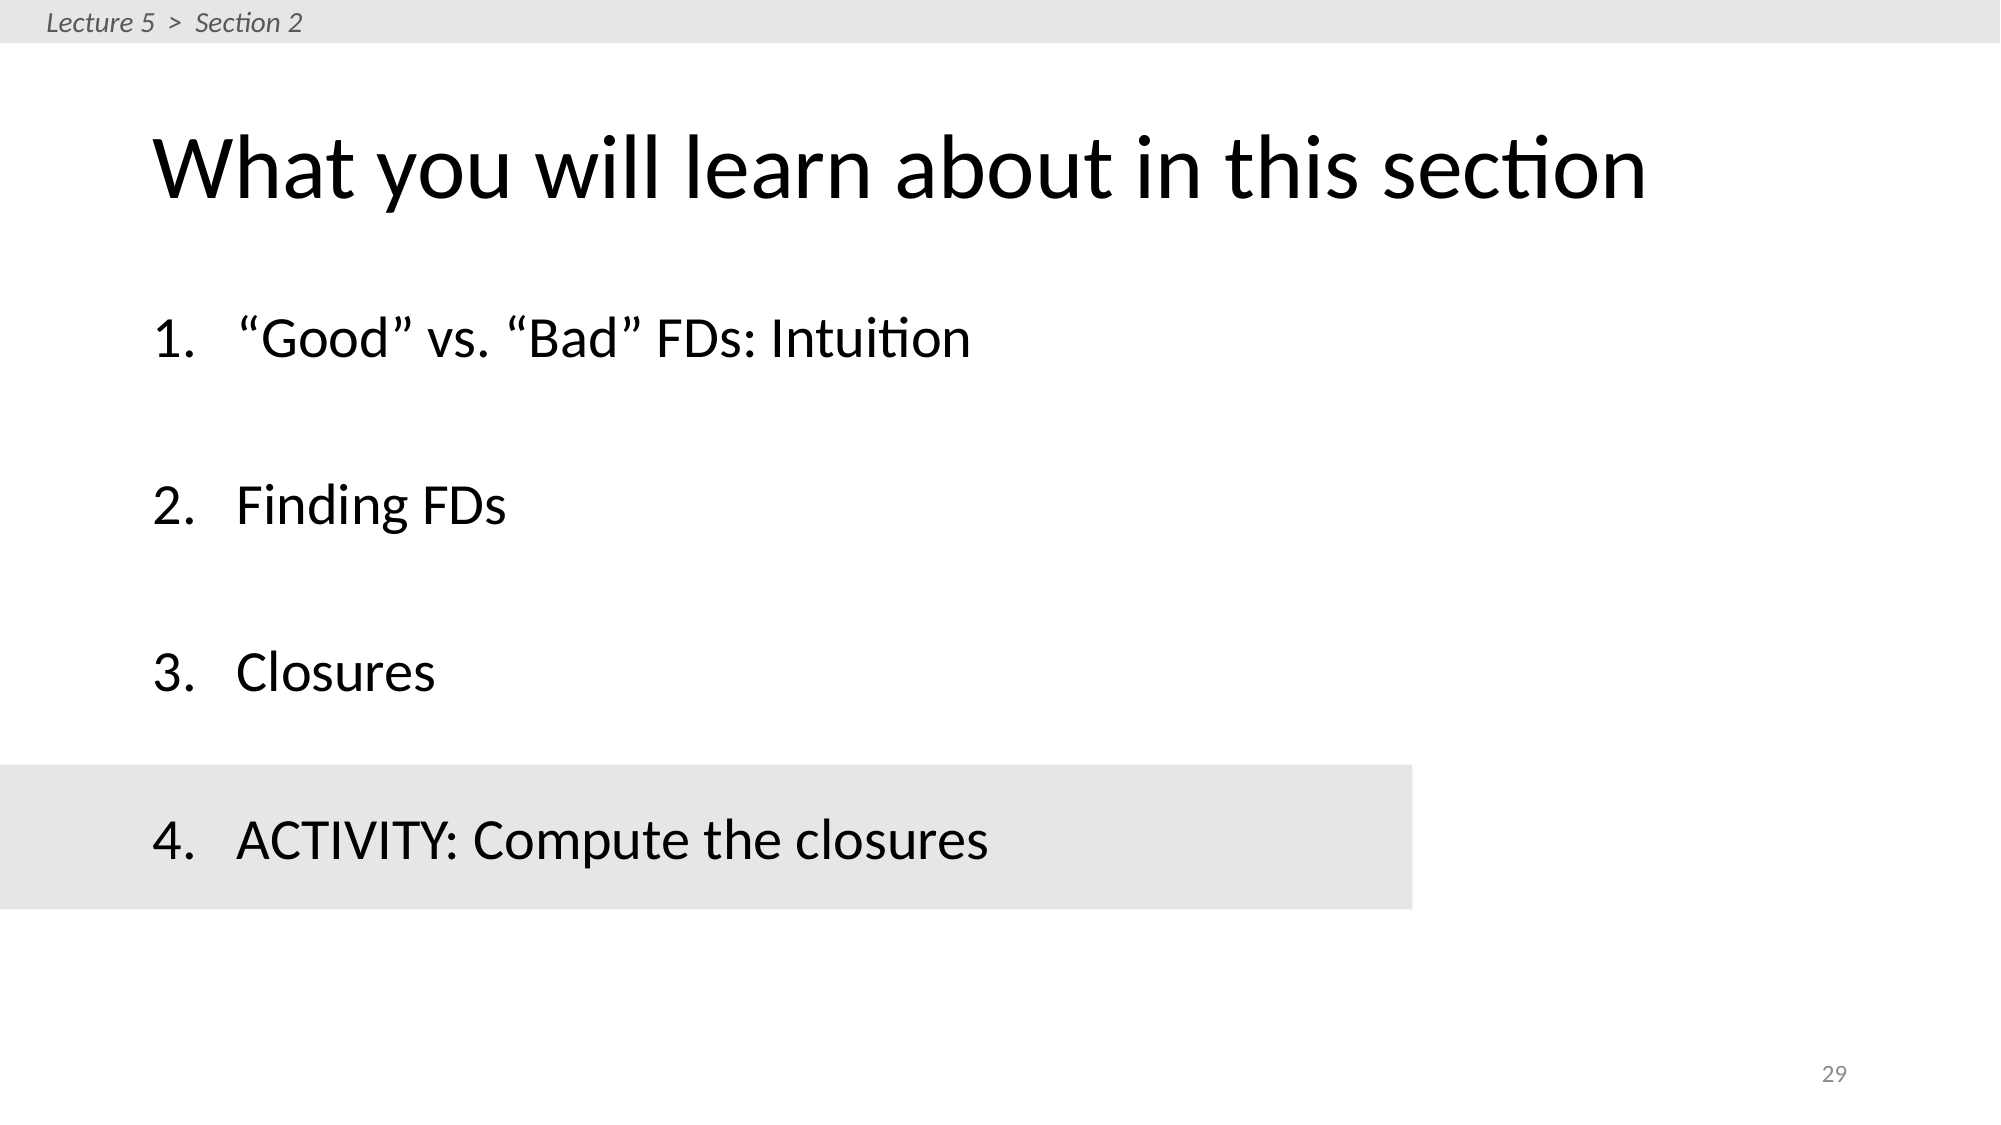

Lecture 5  >  Section 2
# What you will learn about in this section
“Good” vs. “Bad” FDs: Intuition

Finding FDs

Closures

ACTIVITY: Compute the closures

29